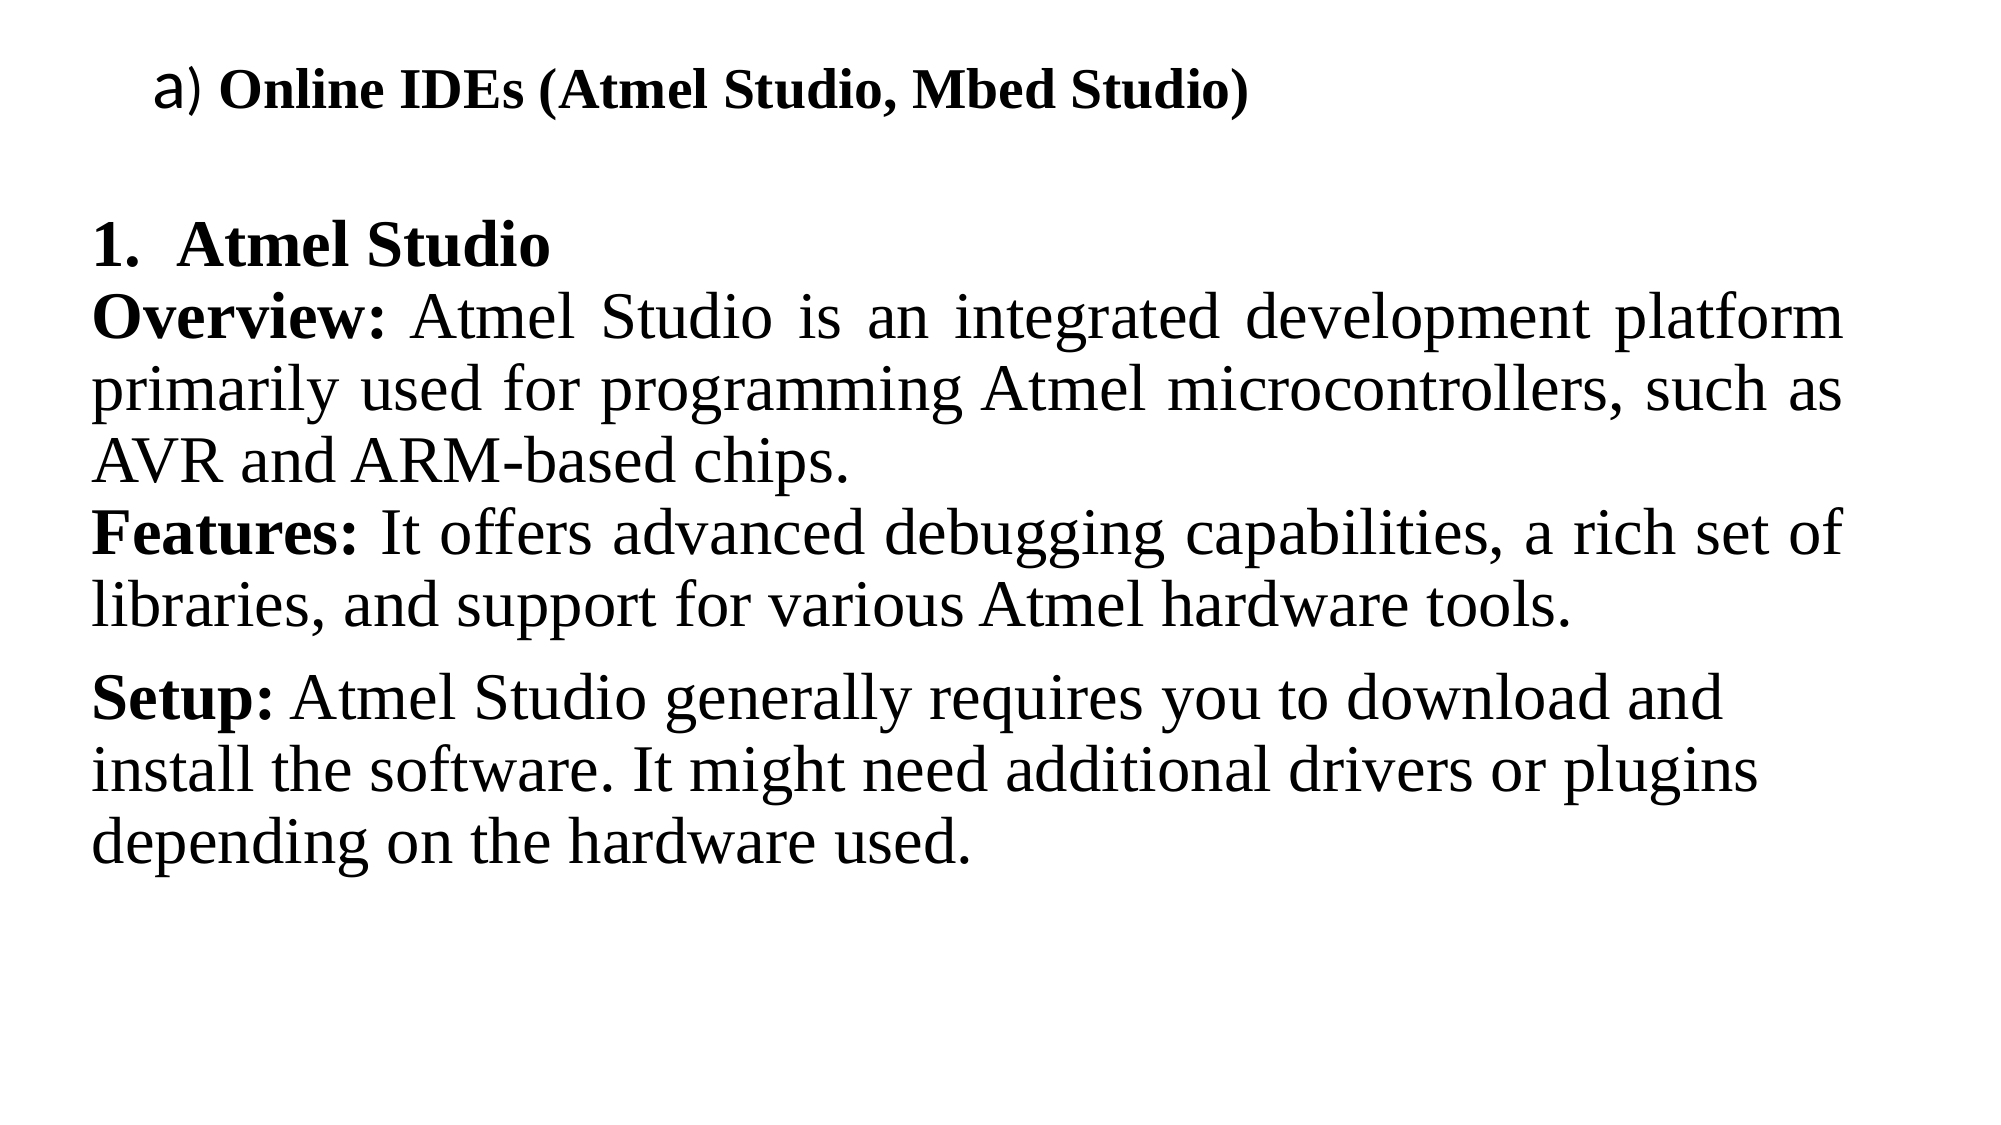

# a) Online IDEs (Atmel Studio, Mbed Studio)
Atmel Studio
Overview: Atmel Studio is an integrated development platform primarily used for programming Atmel microcontrollers, such as AVR and ARM-based chips.
Features: It offers advanced debugging capabilities, a rich set of libraries, and support for various Atmel hardware tools.
Setup: Atmel Studio generally requires you to download and install the software. It might need additional drivers or plugins depending on the hardware used.